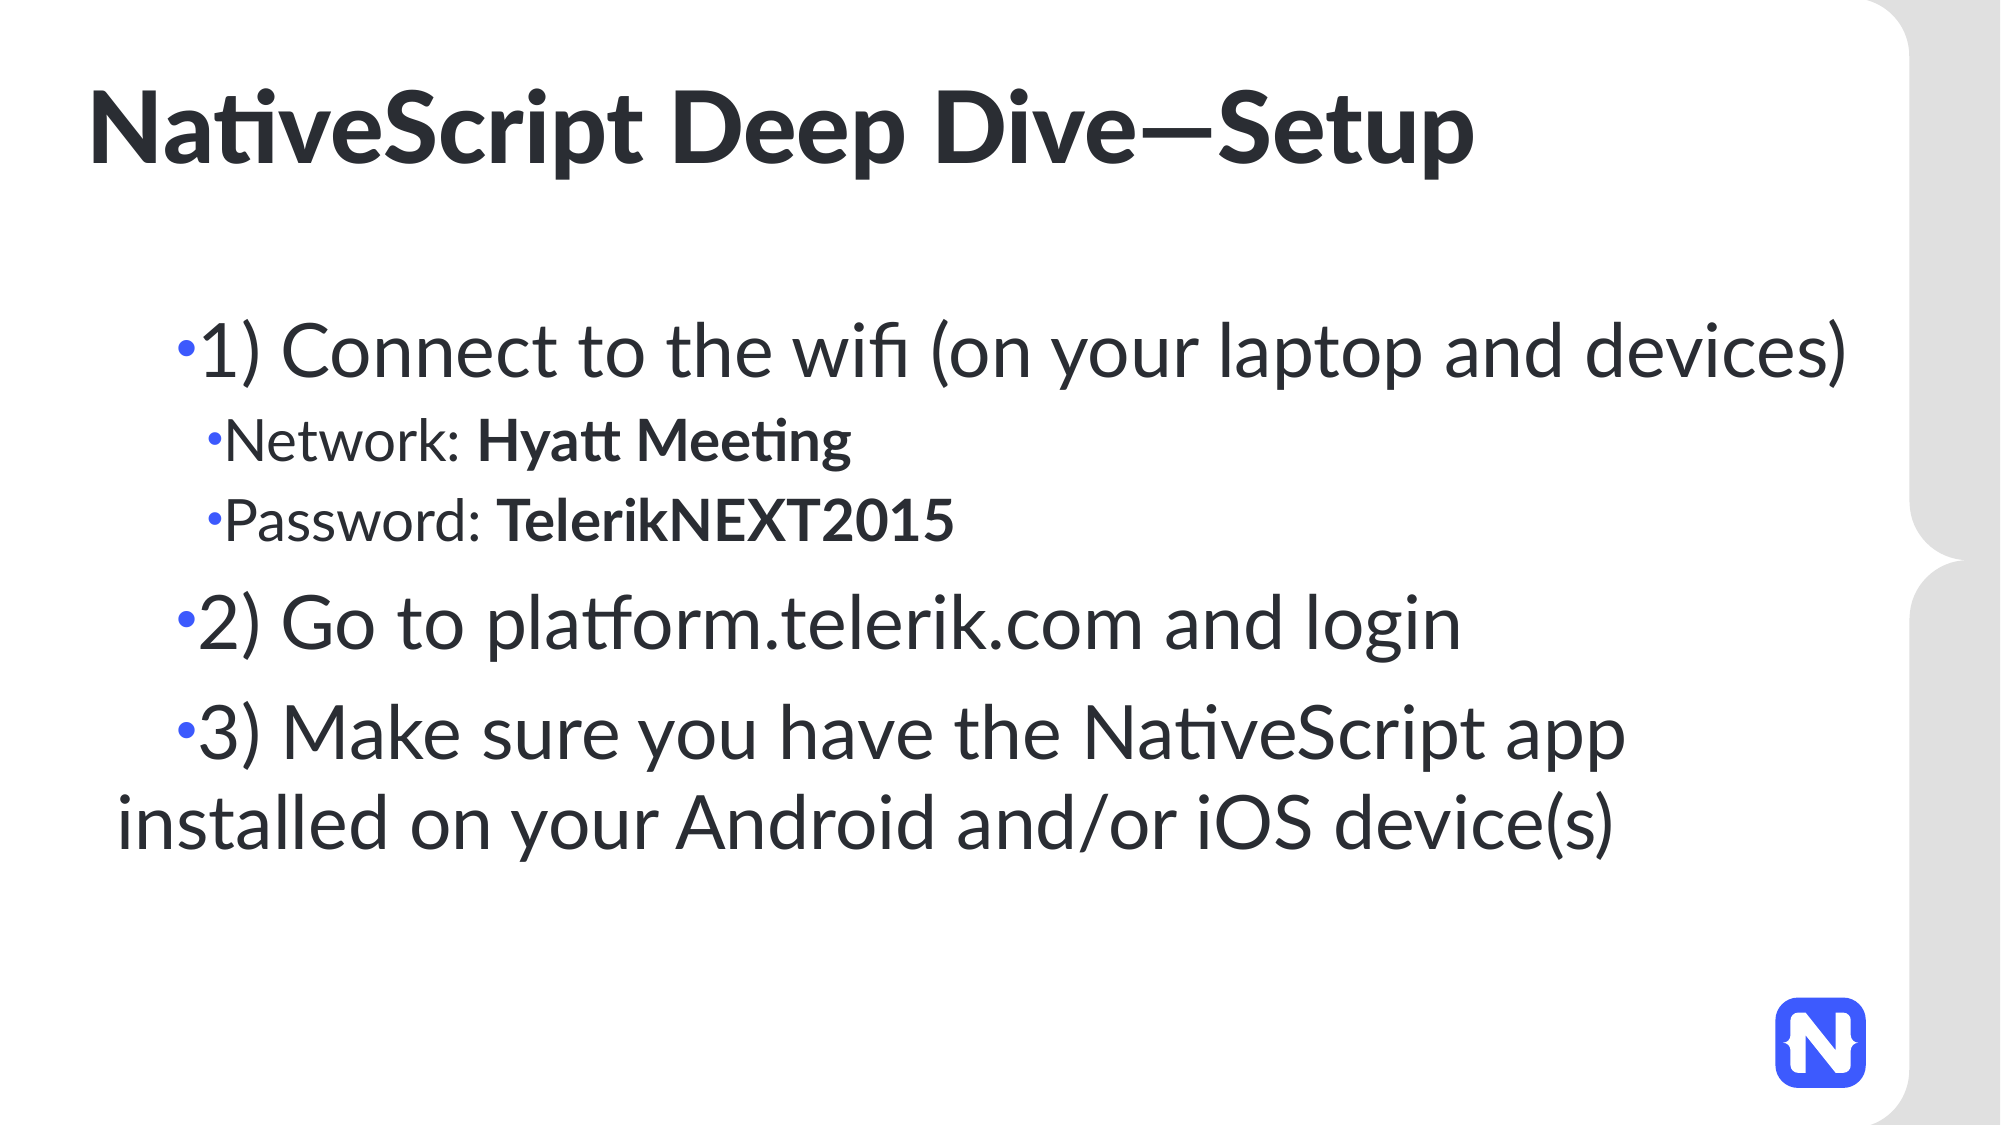

# NativeScript Deep Dive—Setup
1) Connect to the wifi (on your laptop and devices)
Network: Hyatt Meeting
Password: TelerikNEXT2015
2) Go to platform.telerik.com and login
3) Make sure you have the NativeScript app installed on your Android and/or iOS device(s)